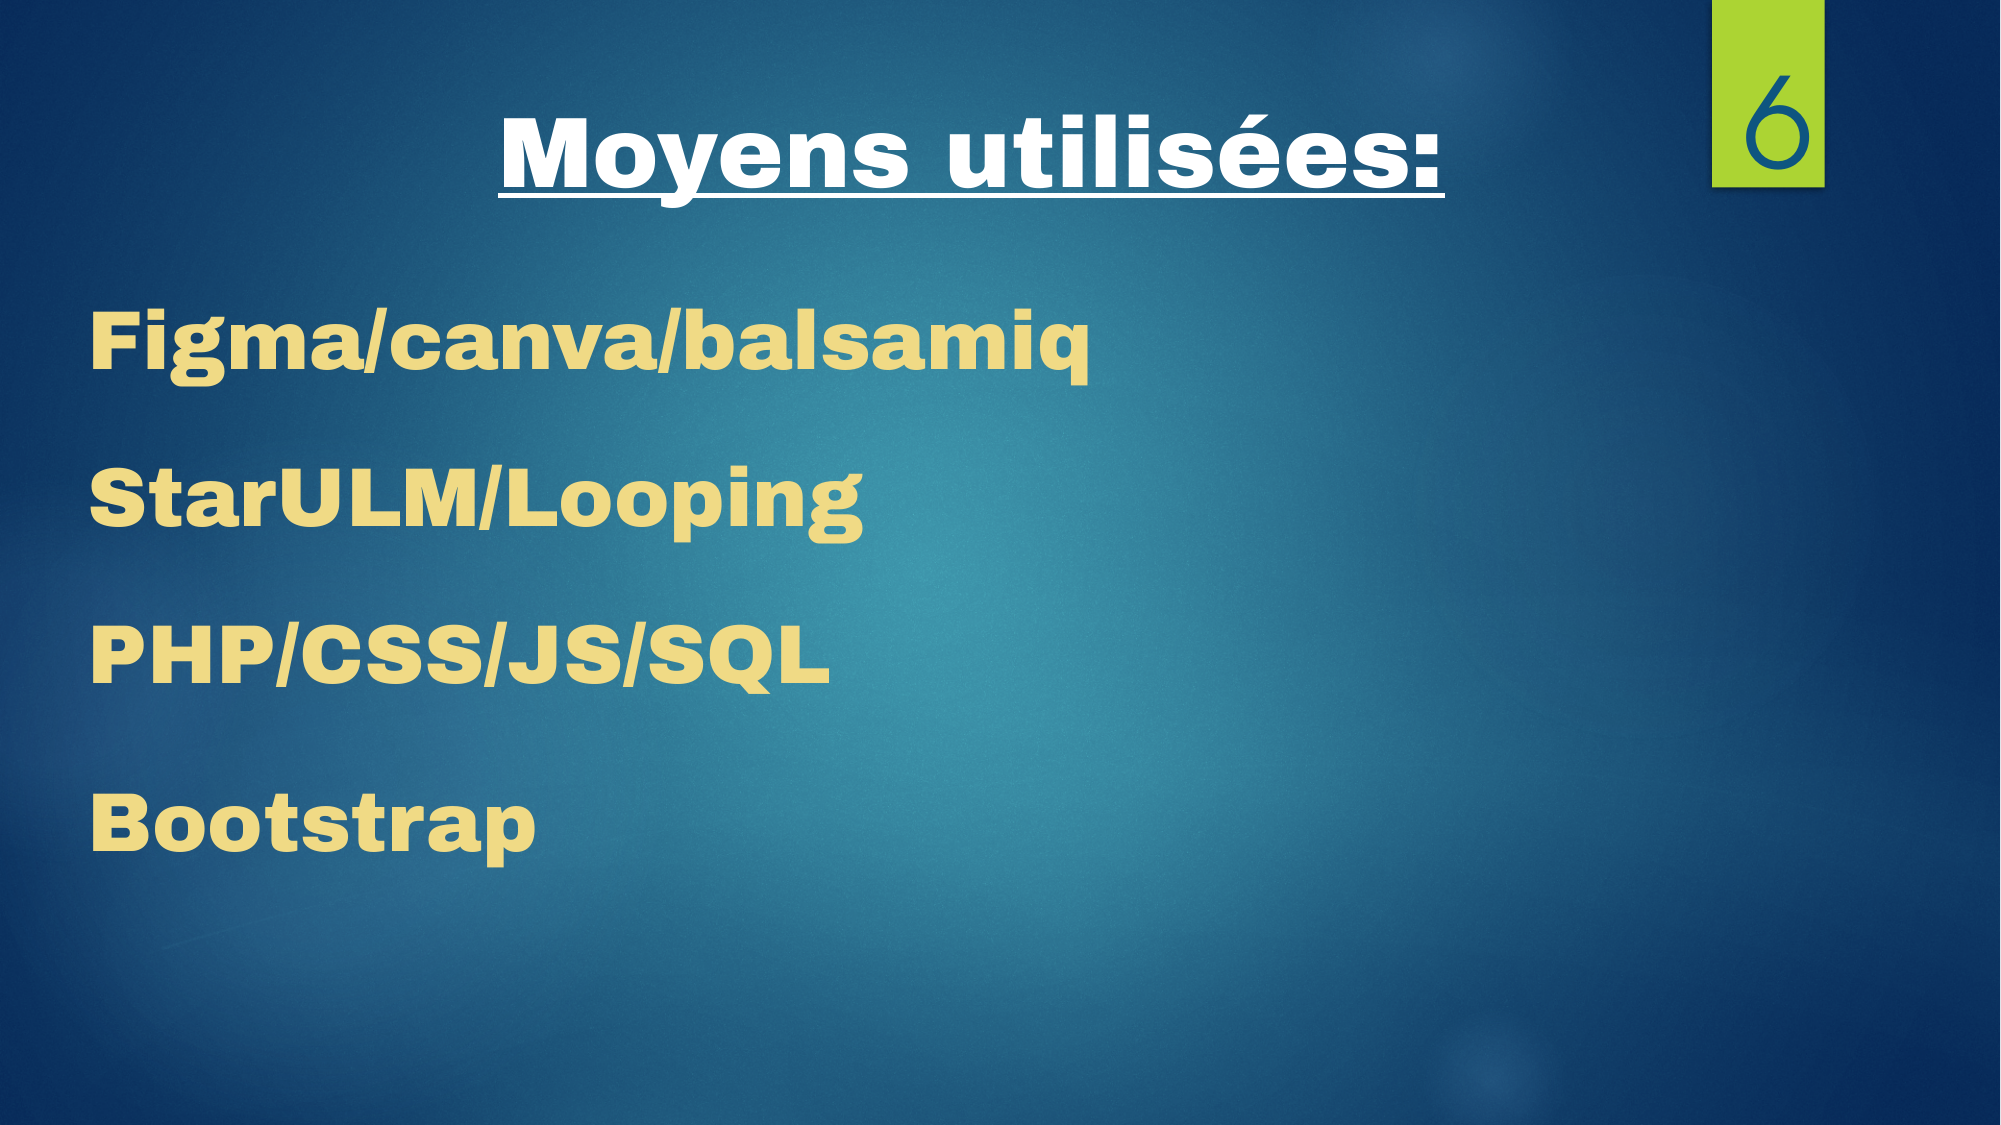

6
Moyens utilisées:
Figma/canva/balsamiq
StarULM/Looping
PHP/CSS/JS/SQL
Bootstrap